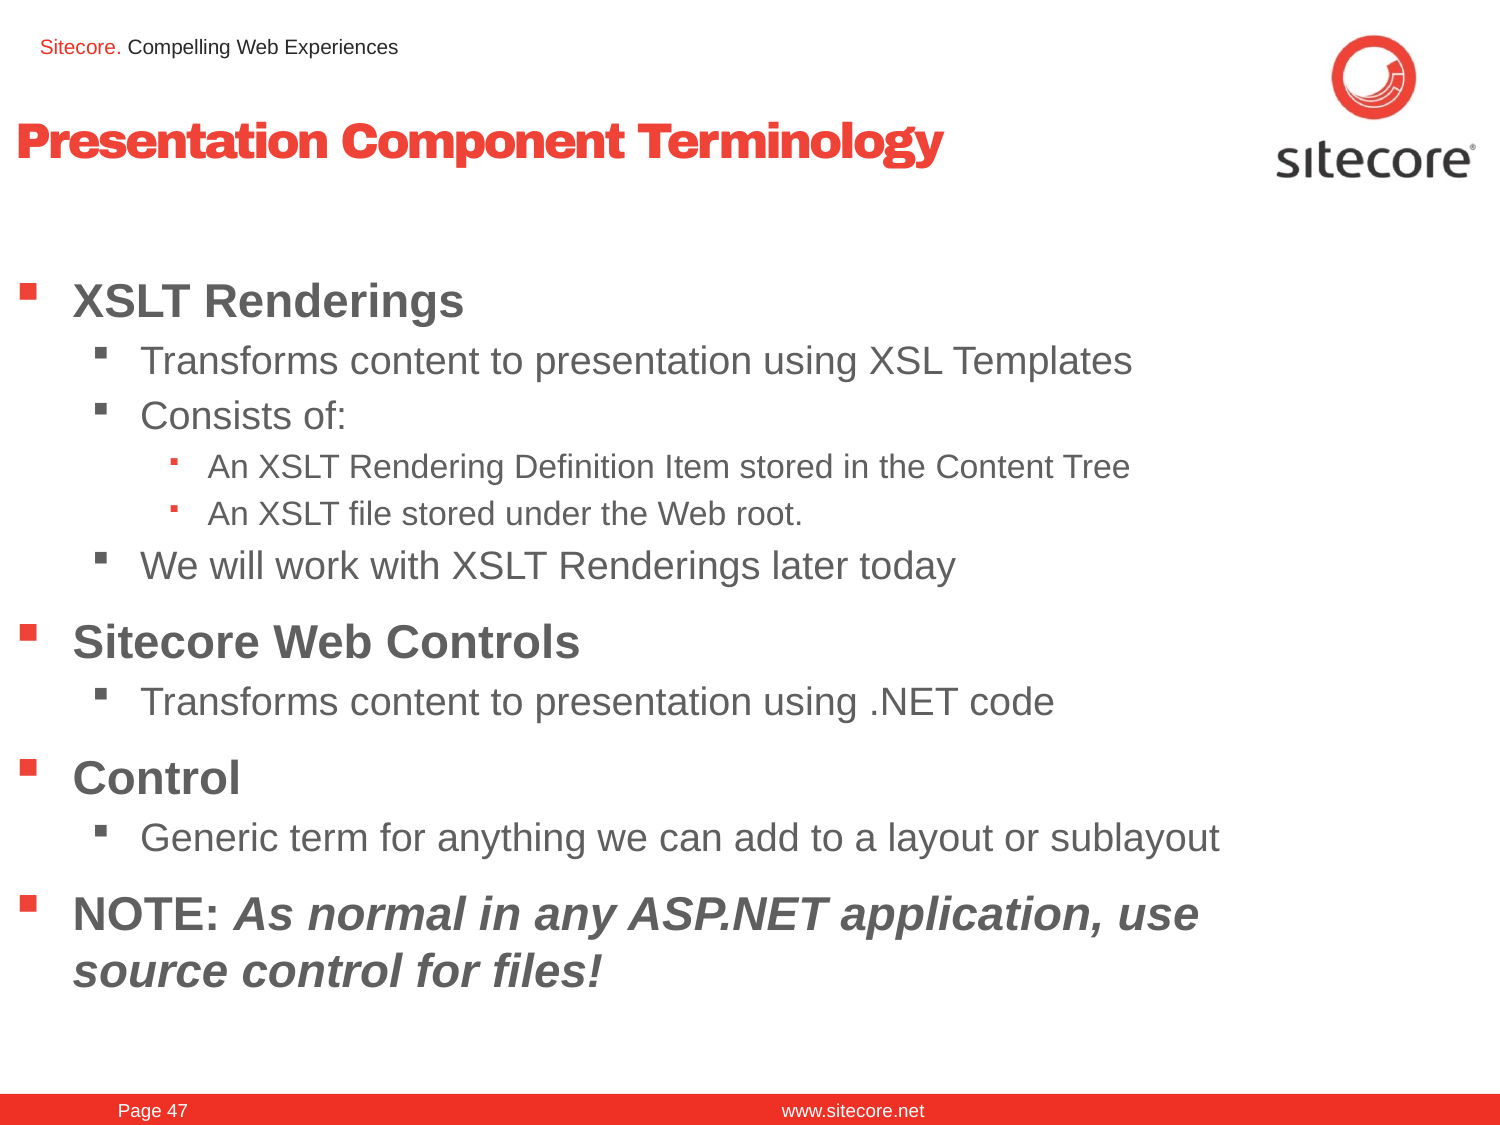

Presentation Component Terminology
XSLT Renderings
Transforms content to presentation using XSL Templates
Consists of:
An XSLT Rendering Definition Item stored in the Content Tree
An XSLT file stored under the Web root.
We will work with XSLT Renderings later today
Sitecore Web Controls
Transforms content to presentation using .NET code
Control
Generic term for anything we can add to a layout or sublayout
NOTE: As normal in any ASP.NET application, use source control for files!